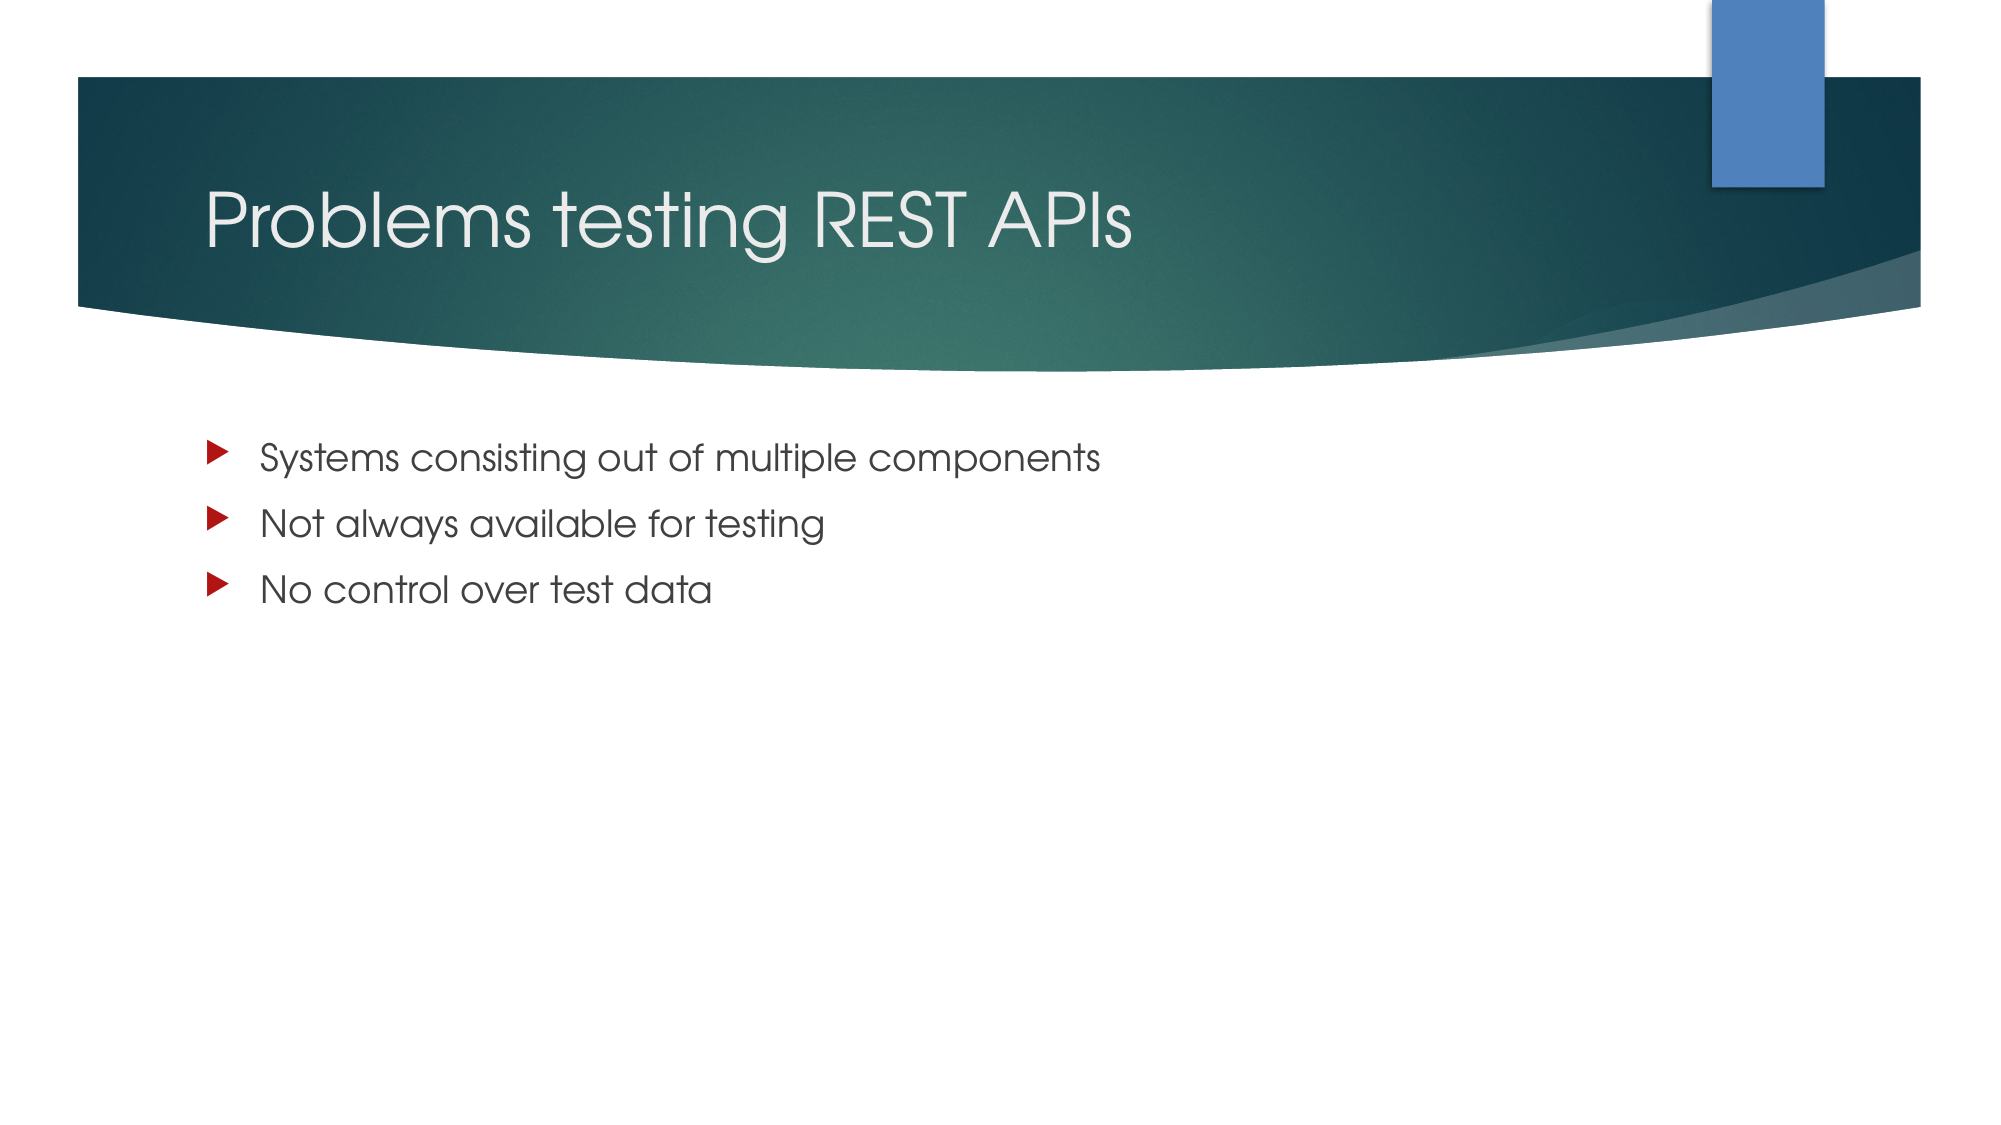

Problems testing REST APIs
Systems consisting out of multiple components
Not always available for testing
No control over test data